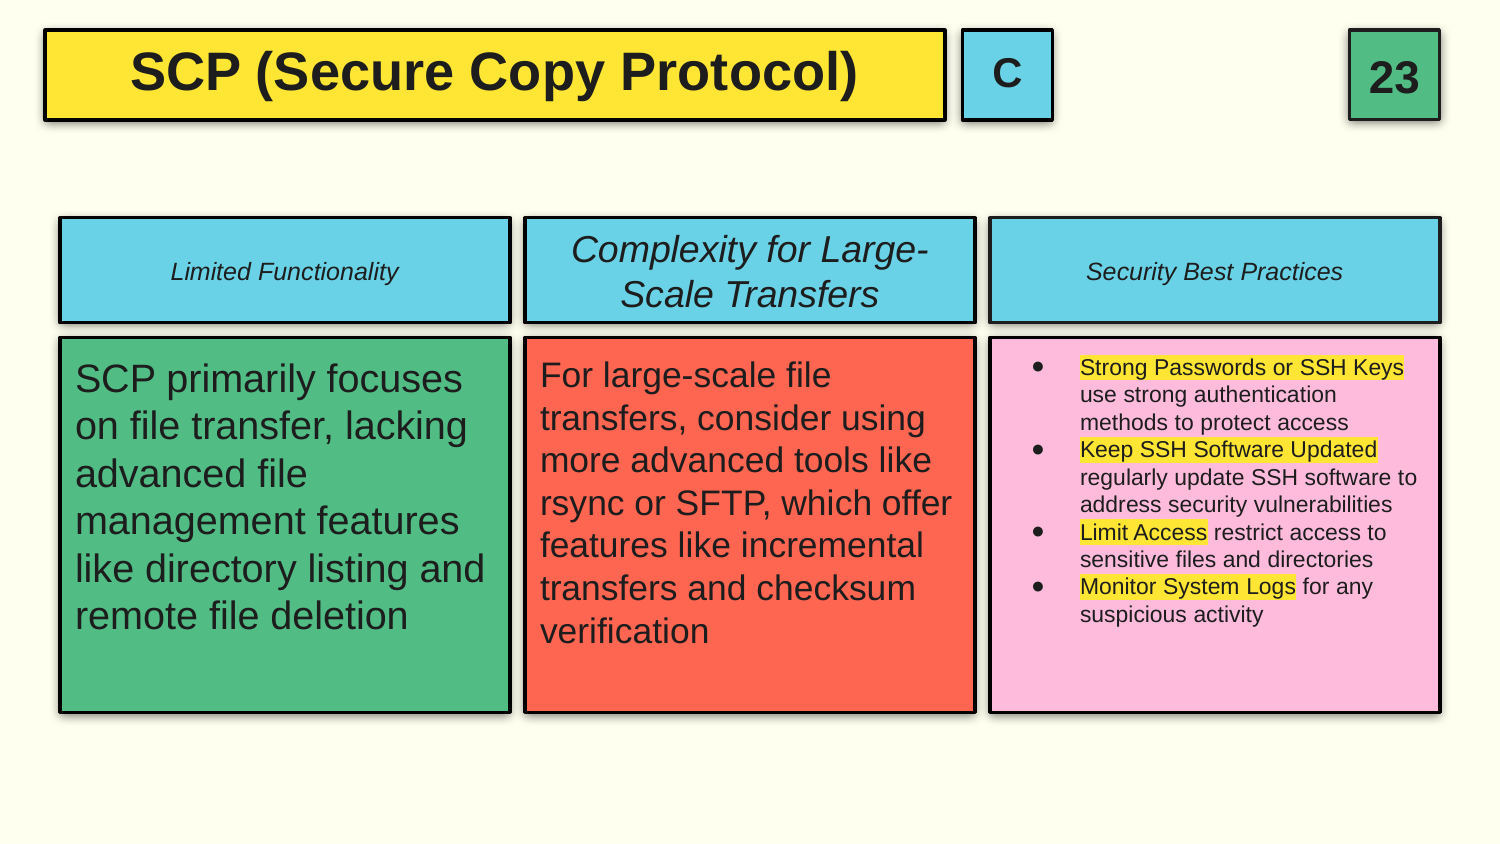

C
# SCP (Secure Copy Protocol)
Limited Functionality
Complexity for Large-Scale Transfers
Security Best Practices
SCP primarily focuses on file transfer, lacking advanced file management features like directory listing and remote file deletion
For large-scale file transfers, consider using more advanced tools like rsync or SFTP, which offer features like incremental transfers and checksum verification
Strong Passwords or SSH Keys use strong authentication methods to protect access
Keep SSH Software Updated regularly update SSH software to address security vulnerabilities
Limit Access restrict access to sensitive files and directories
Monitor System Logs for any suspicious activity